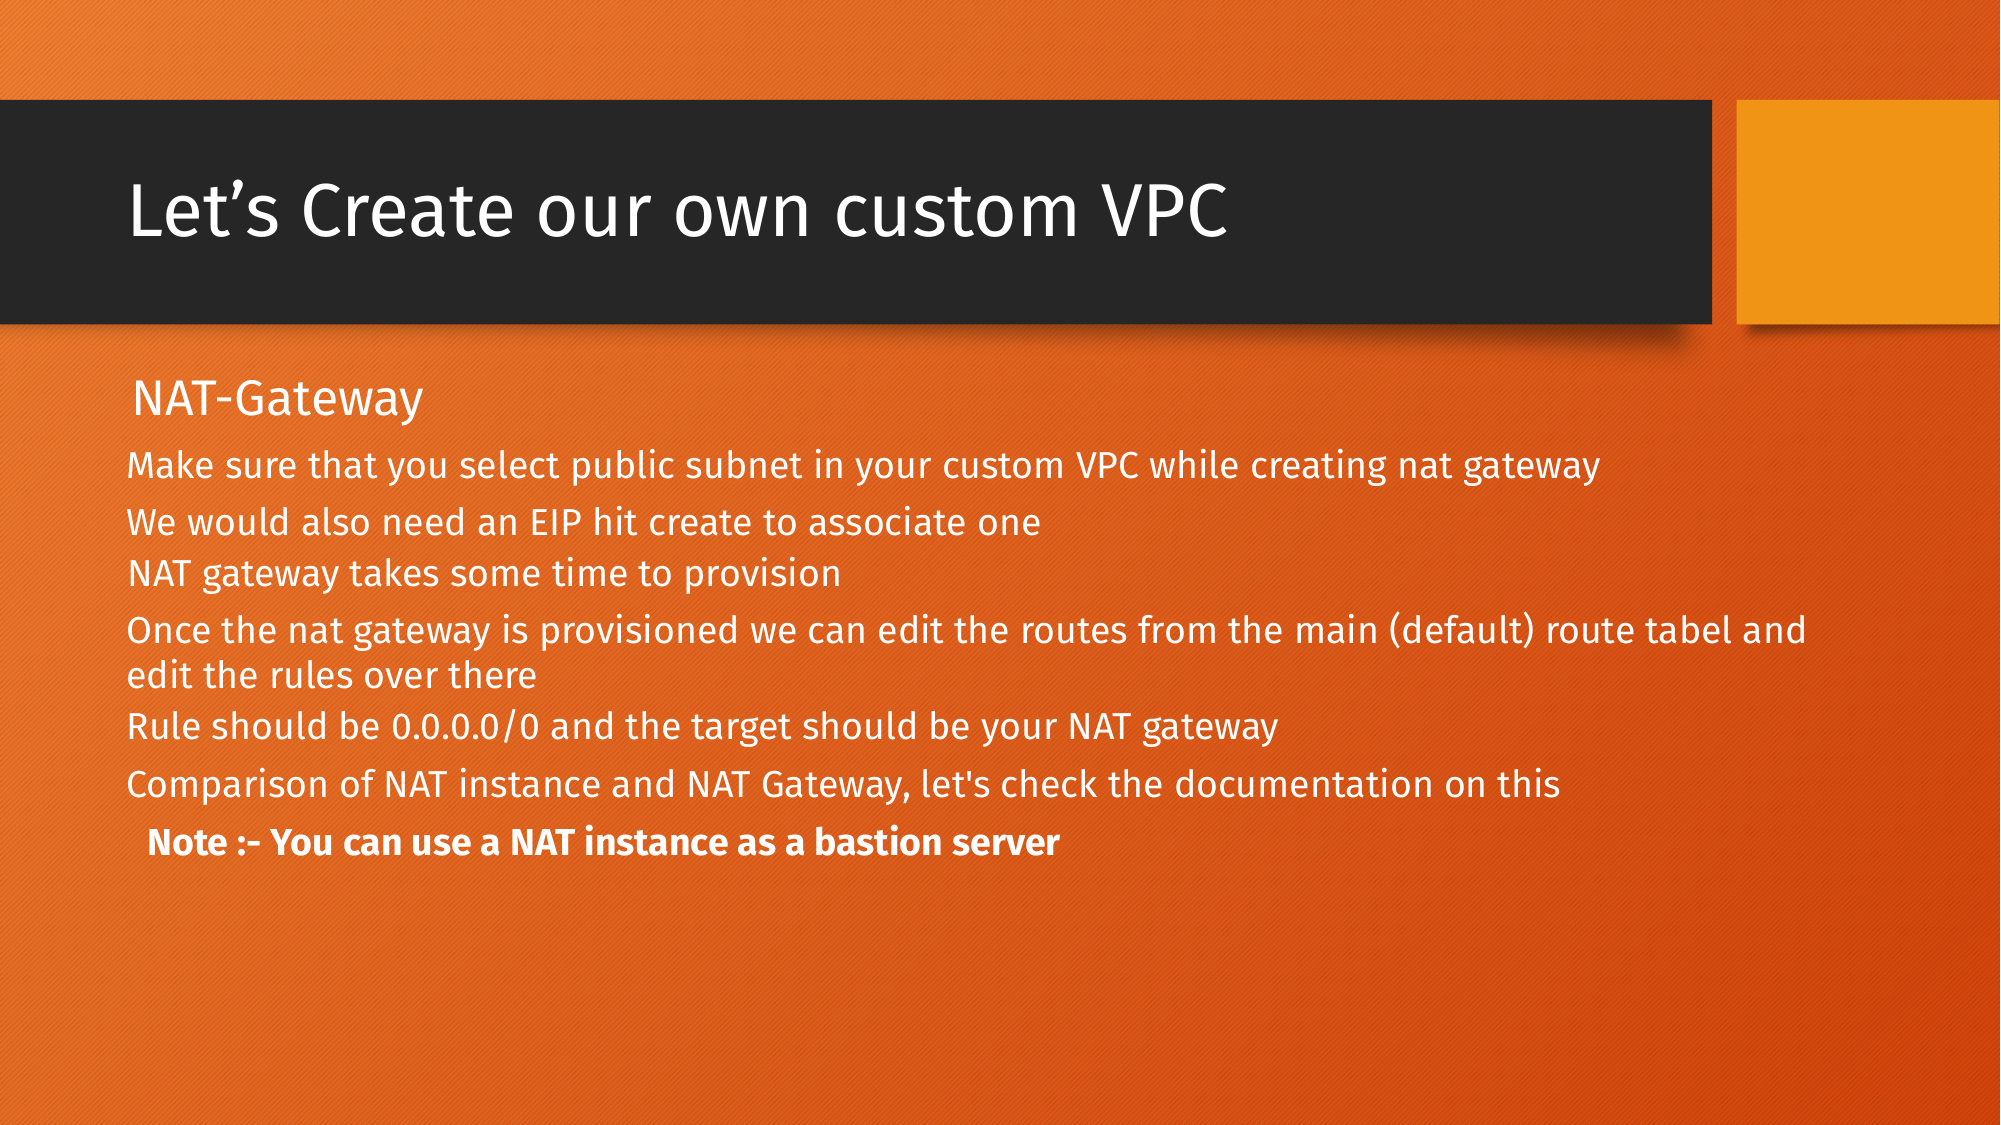

# Let’s Create our own custom VPC
NAT-Gateway
Make sure that you select public subnet in your custom VPC while creating nat gateway
We would also need an EIP hit create to associate one
NAT gateway takes some time to provision
Once the nat gateway is provisioned we can edit the routes from the main (default) route tabel and edit the rules over there
Rule should be 0.0.0.0/0 and the target should be your NAT gateway
Comparison of NAT instance and NAT Gateway, let's check the documentation on this
Note :- You can use a NAT instance as a bastion server